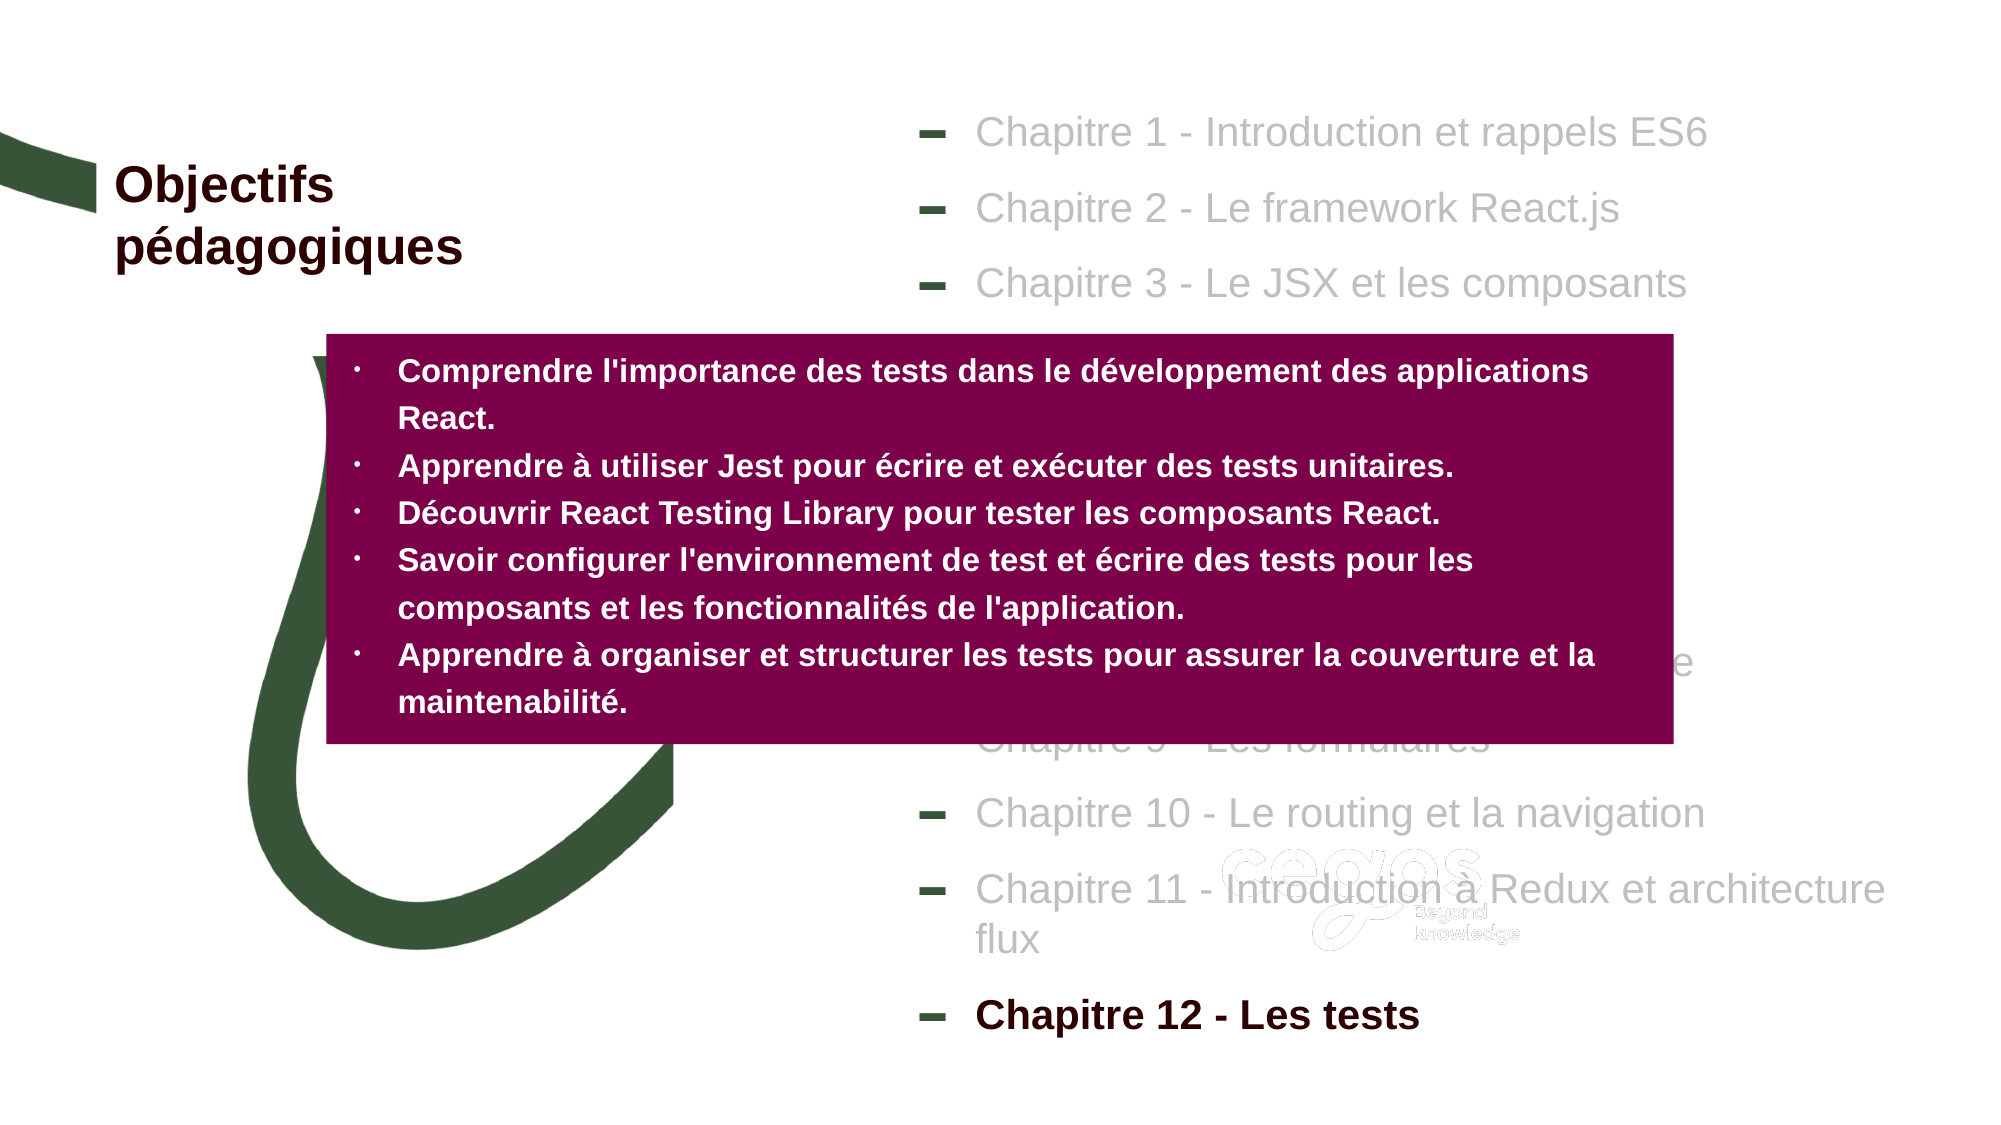

Chapitre 1 - Introduction et rappels ES6
Chapitre 2 - Le framework React.js
Chapitre 3 - Le JSX et les composants
Chapitre 4 - Les props
Chapitre 5 - Le State et les lifecycles
Chapitre 6 - Les Hooks
Chapitre 7 - Les événements
Chapitre 8 - Rendu conditionnel et liste
Chapitre 9 - Les formulaires
Chapitre 10 - Le routing et la navigation
Chapitre 11 - Introduction à Redux et architecture flux
Chapitre 12 - Les tests

# Objectifs pédagogiques
Comprendre l'importance des tests dans le développement des applications React.
Apprendre à utiliser Jest pour écrire et exécuter des tests unitaires.
Découvrir React Testing Library pour tester les composants React.
Savoir configurer l'environnement de test et écrire des tests pour les composants et les fonctionnalités de l'application.
Apprendre à organiser et structurer les tests pour assurer la couverture et la maintenabilité.